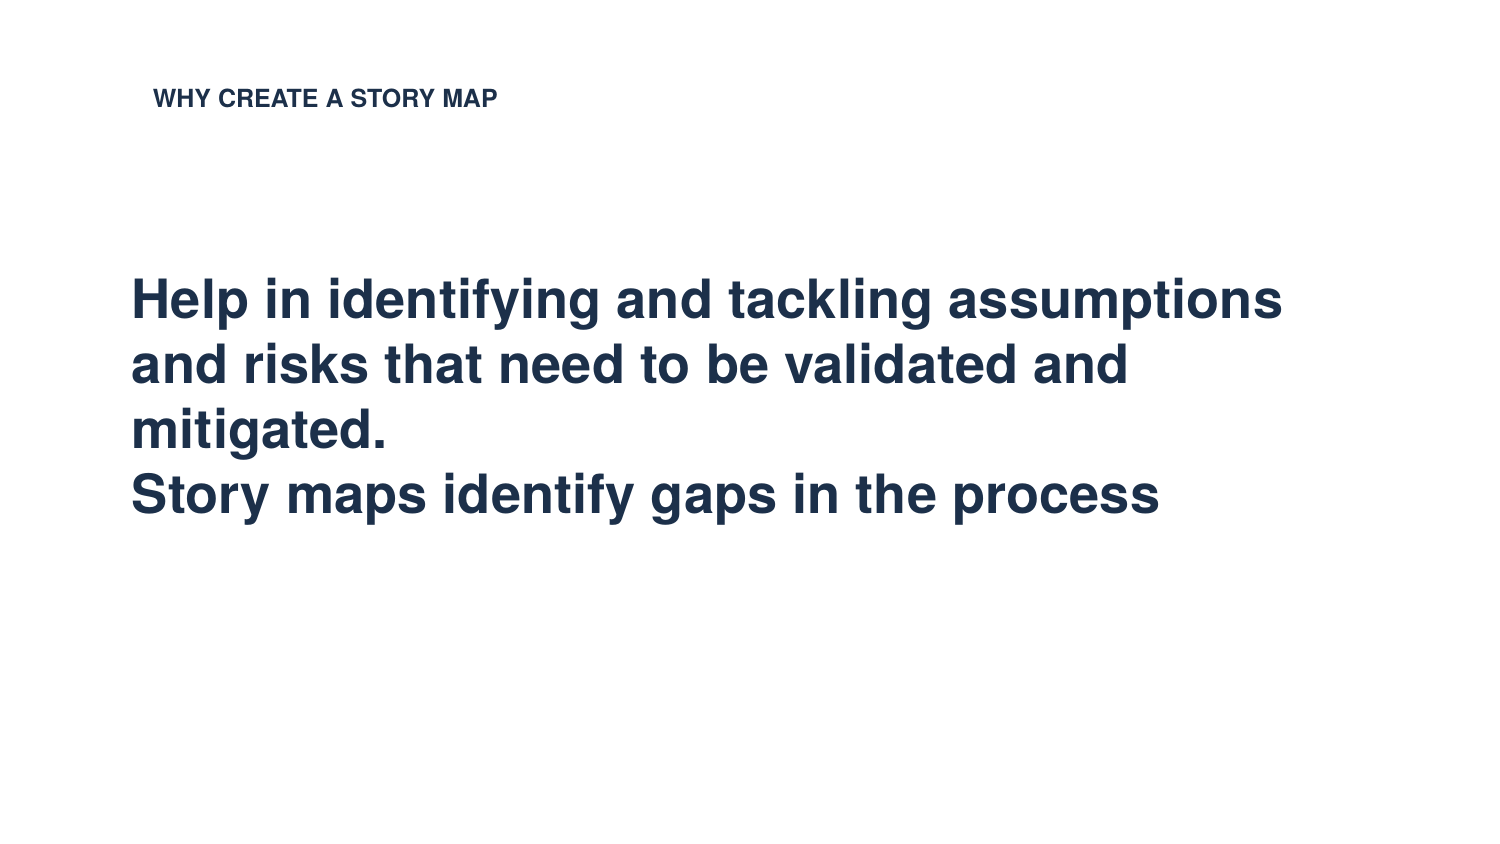

WHY CREATE A STORY MAP
# Help in identifying and tackling assumptions and risks that need to be validated and mitigated.
Story maps identify gaps in the process